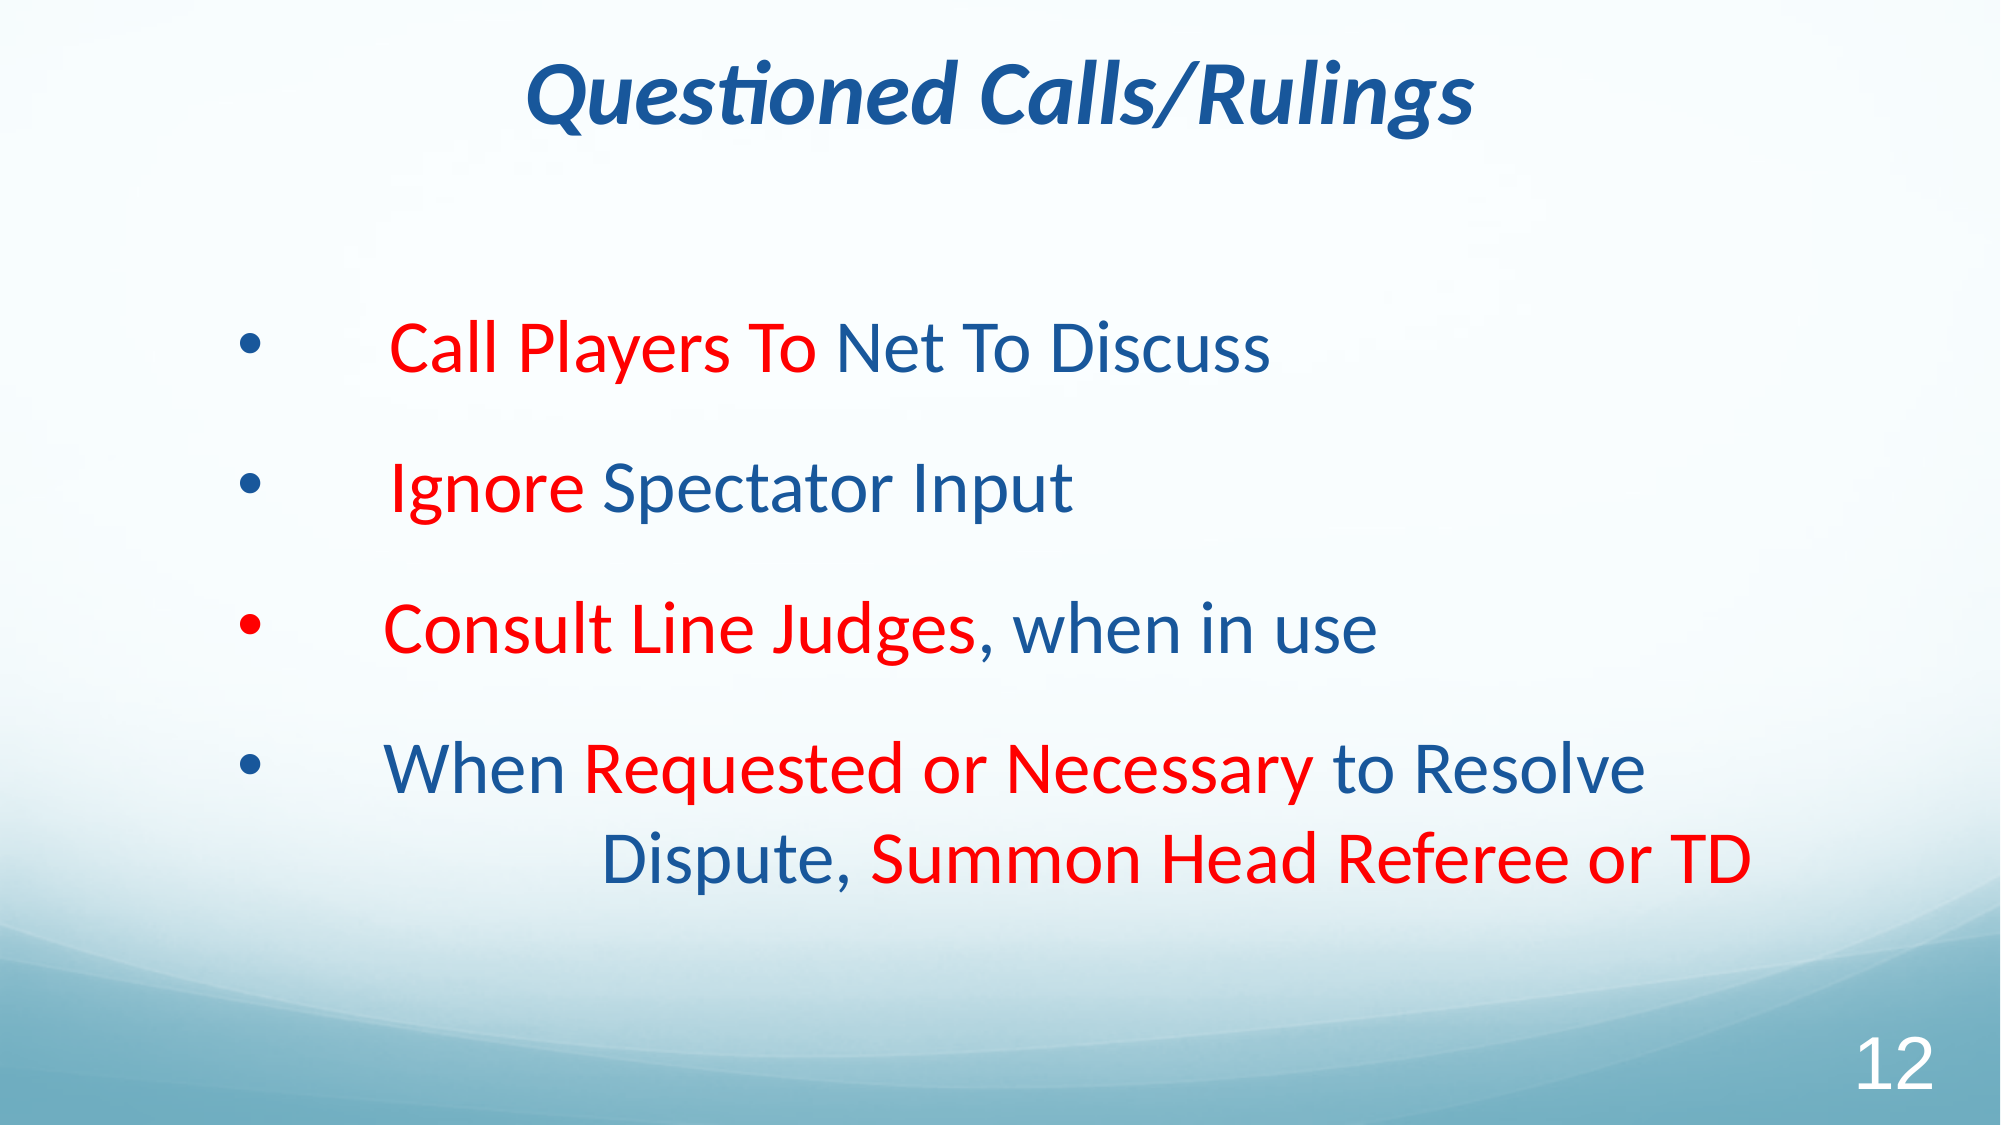

Questioned Calls/Rulings

  Call Players To Net To Discuss

  Ignore Spectator Input

Consult Line Judges, when in use

When Requested or Necessary to Resolve 	  	    Dispute, Summon Head Referee or TD

12